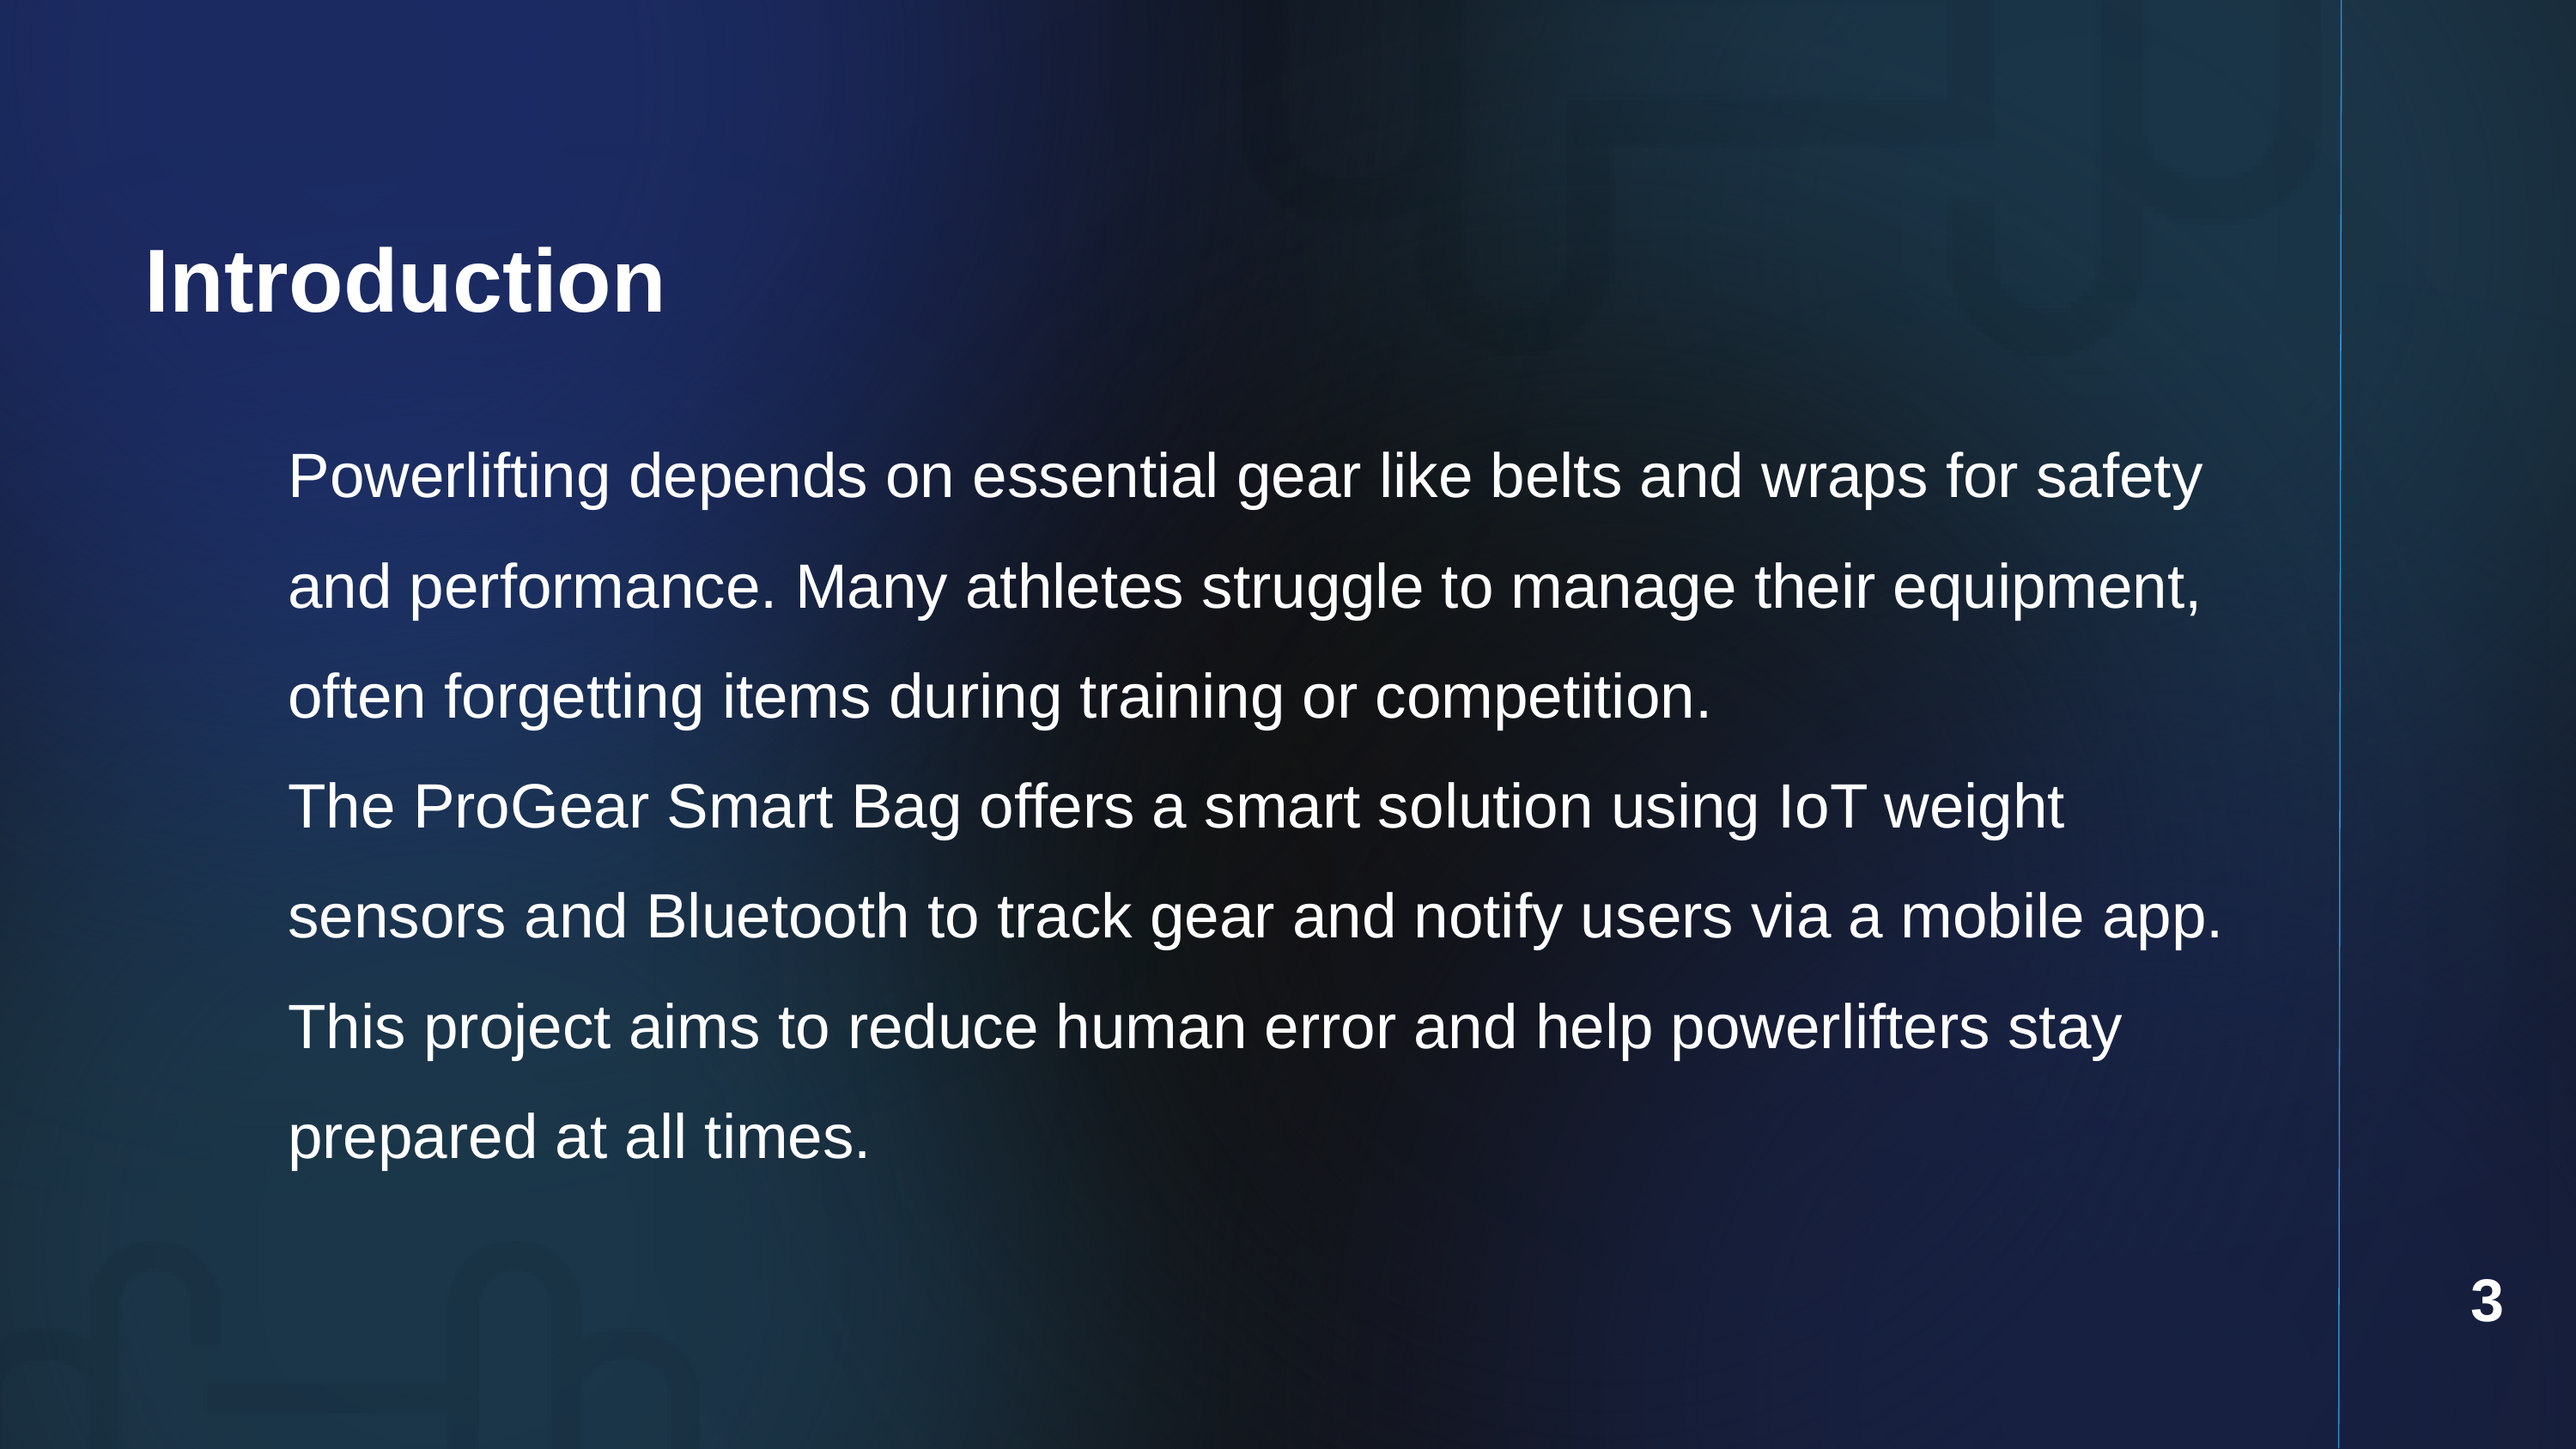

Introduction

Powerlifting depends on essential gear like belts and wraps for safety and performance. Many athletes struggle to manage their equipment, often forgetting items during training or competition.
The ProGear Smart Bag offers a smart solution using IoT weight sensors and Bluetooth to track gear and notify users via a mobile app. This project aims to reduce human error and help powerlifters stay prepared at all times.

3